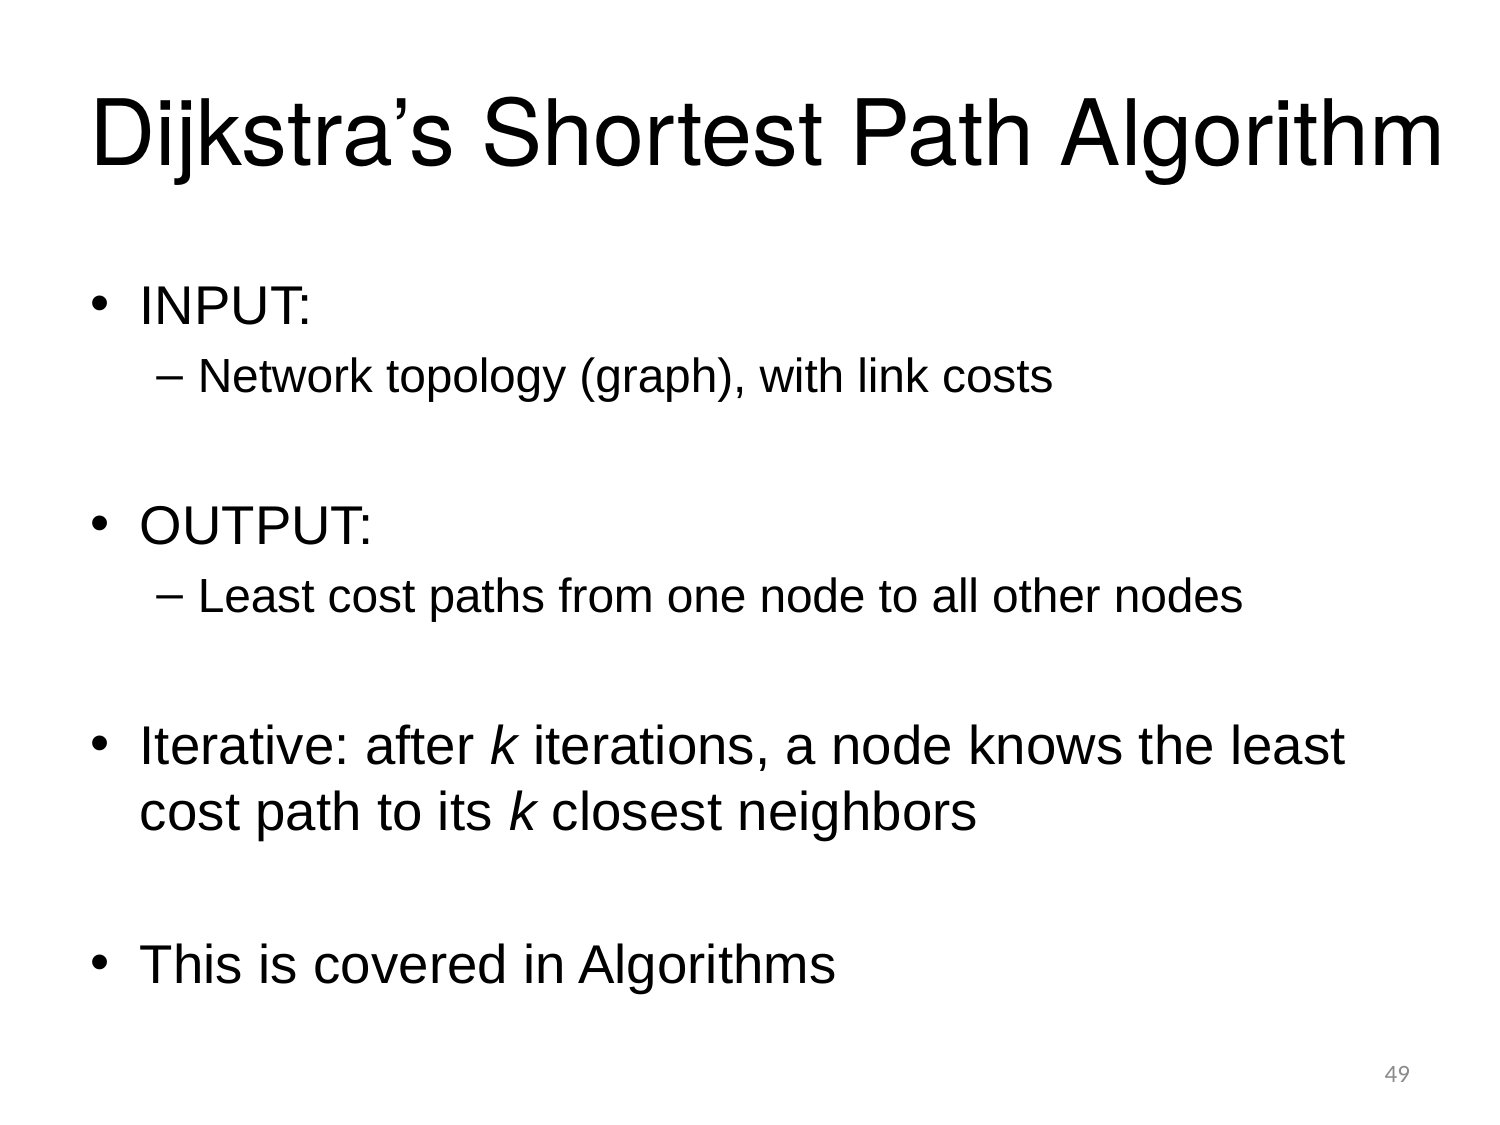

# Dijkstra’s Shortest Path Algorithm
INPUT:
Network topology (graph), with link costs

OUTPUT:
Least cost paths from one node to all other nodes

Iterative: after k iterations, a node knows the least cost path to its k closest neighbors

This is covered in Algorithms

49